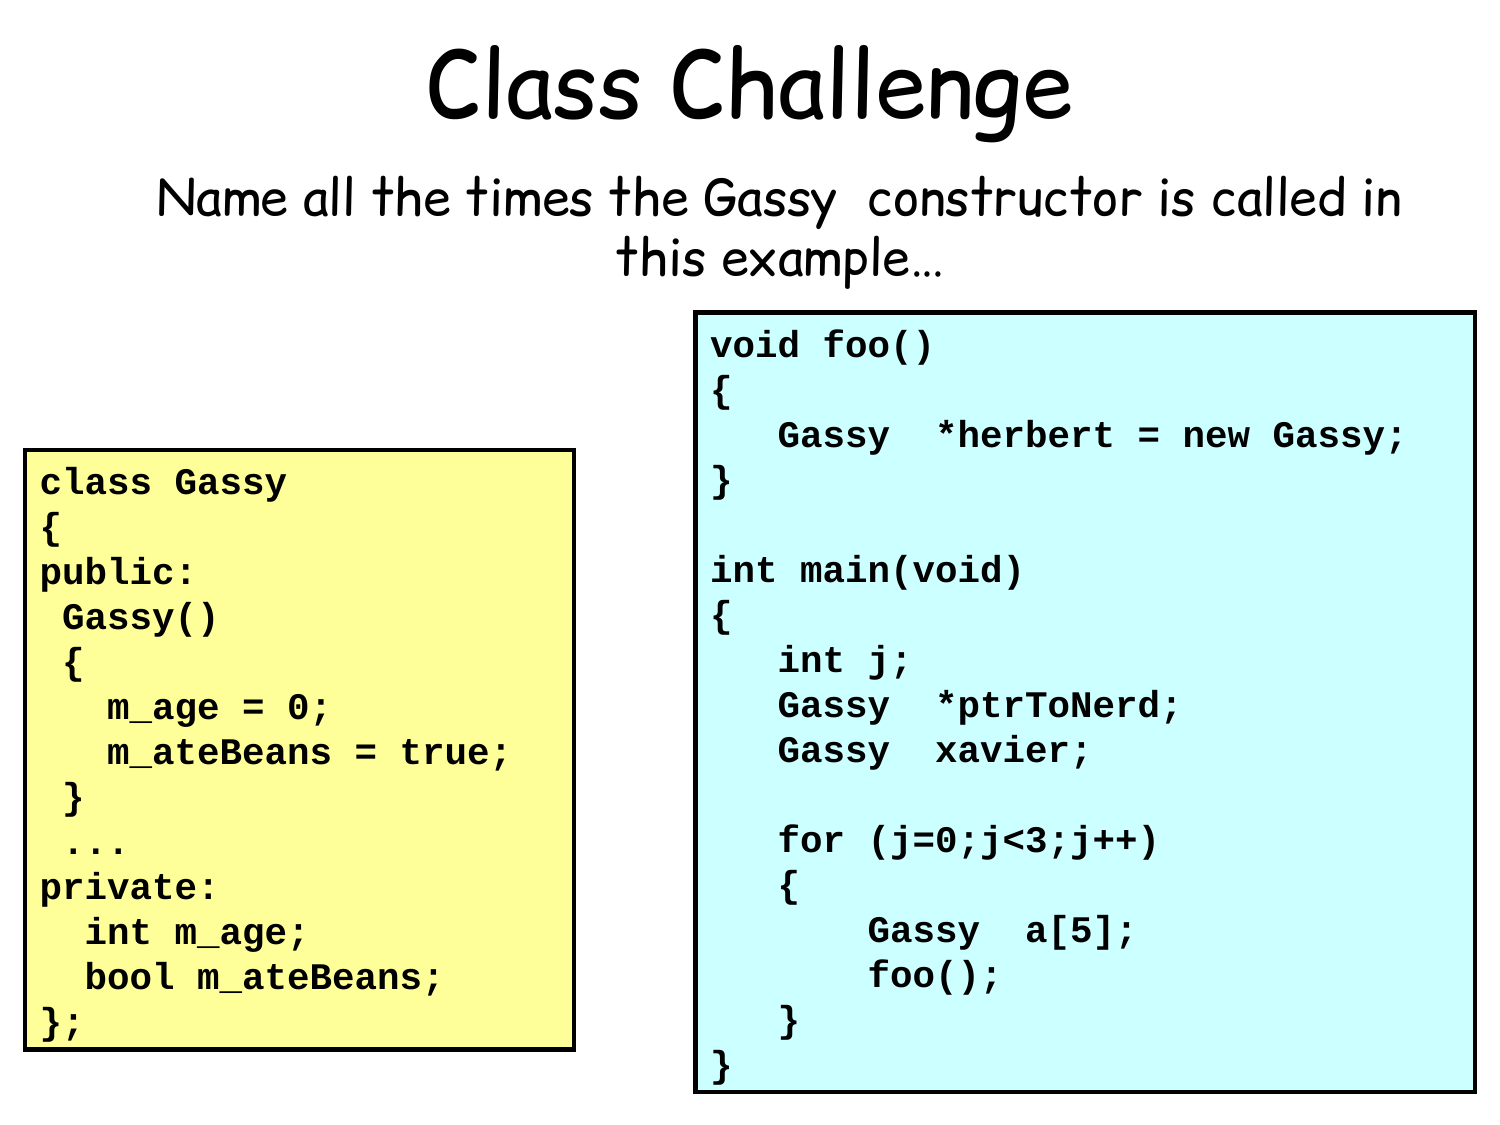

# Class Challenge
Name all the times the Gassy  constructor is called in this example…
void foo()
{
   Gassy  *herbert = new Gassy;
}

int main(void)
{
   int j;
   Gassy  *ptrToNerd;
   Gassy  xavier;

   for (j=0;j<3;j++)
   {
       Gassy  a[5];
       foo();
   }
}
class Gassy
{
public:
 Gassy()
 {
   m_age = 0;
   m_ateBeans = true;
 }
 ...
private:
  int m_age;
  bool m_ateBeans;
};